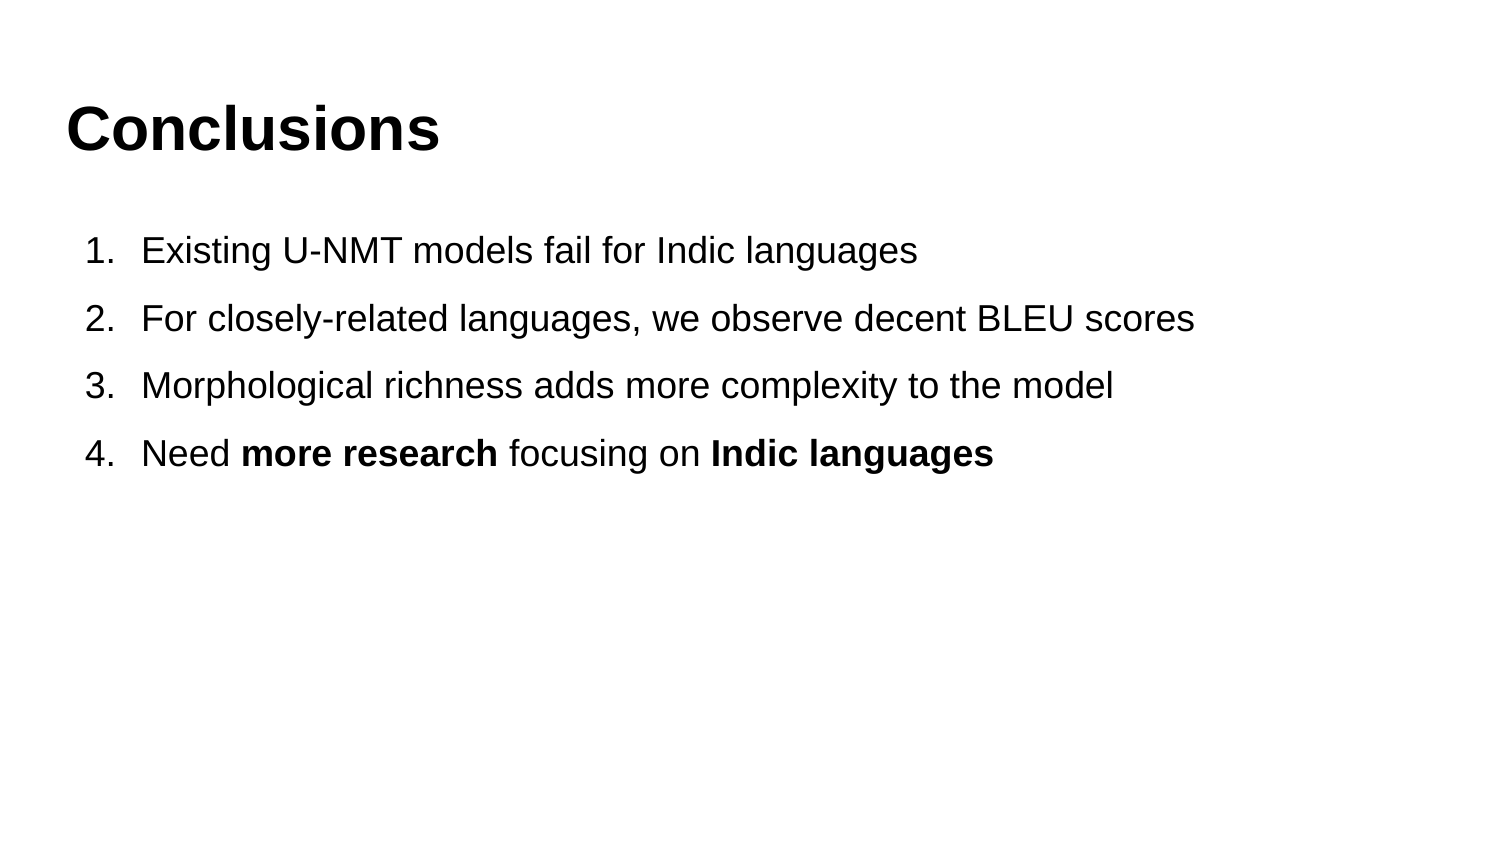

# Conclusions
Existing U-NMT models fail for Indic languages
For closely-related languages, we observe decent BLEU scores
Morphological richness adds more complexity to the model
Need more research focusing on Indic languages